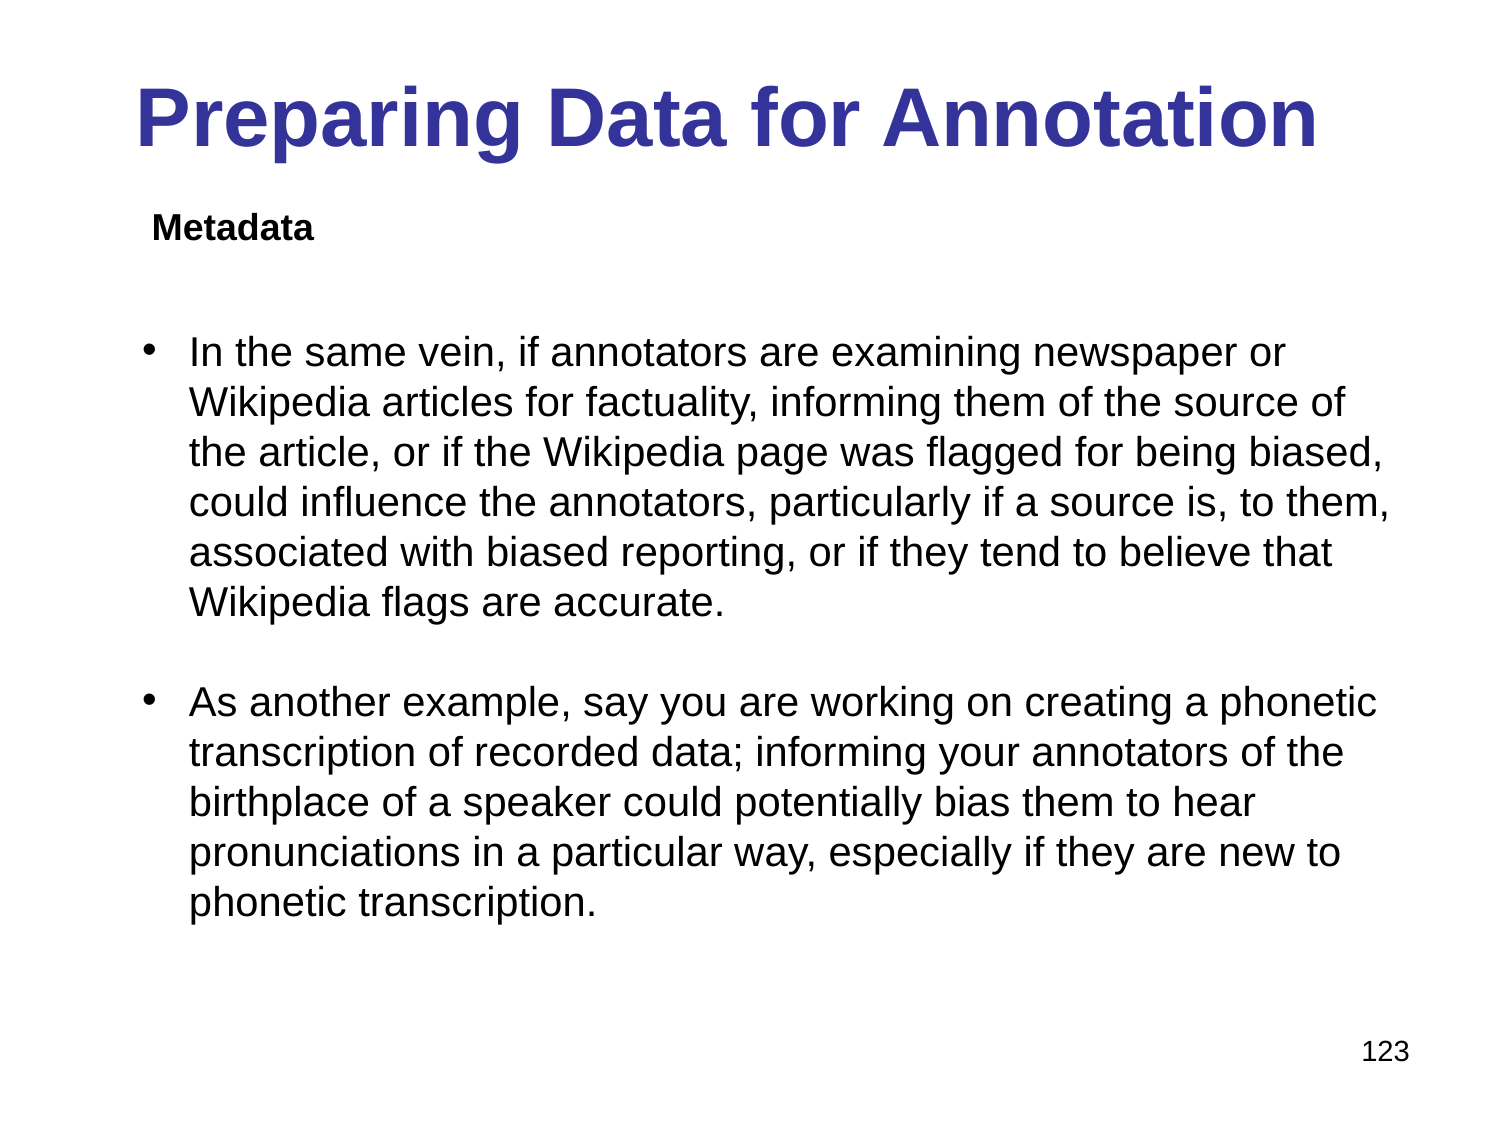

# Preparing Data for Annotation

Metadata

In the same vein, if annotators are examining newspaper or Wikipedia articles for fac­tuality, informing them of the source of the article, or if the Wikipedia page was flagged for being biased, could influence the annotators, particularly if a source is, to them, associated with biased reporting, or if they tend to believe that Wikipedia flags are ac­curate.

As another example, say you are working on creating a phonetic transcription of recor­ded data; informing your annotators of the birthplace of a speaker could potentially bias them to hear pronunciations in a particular way, especially if they are new to phonetic transcription.
123